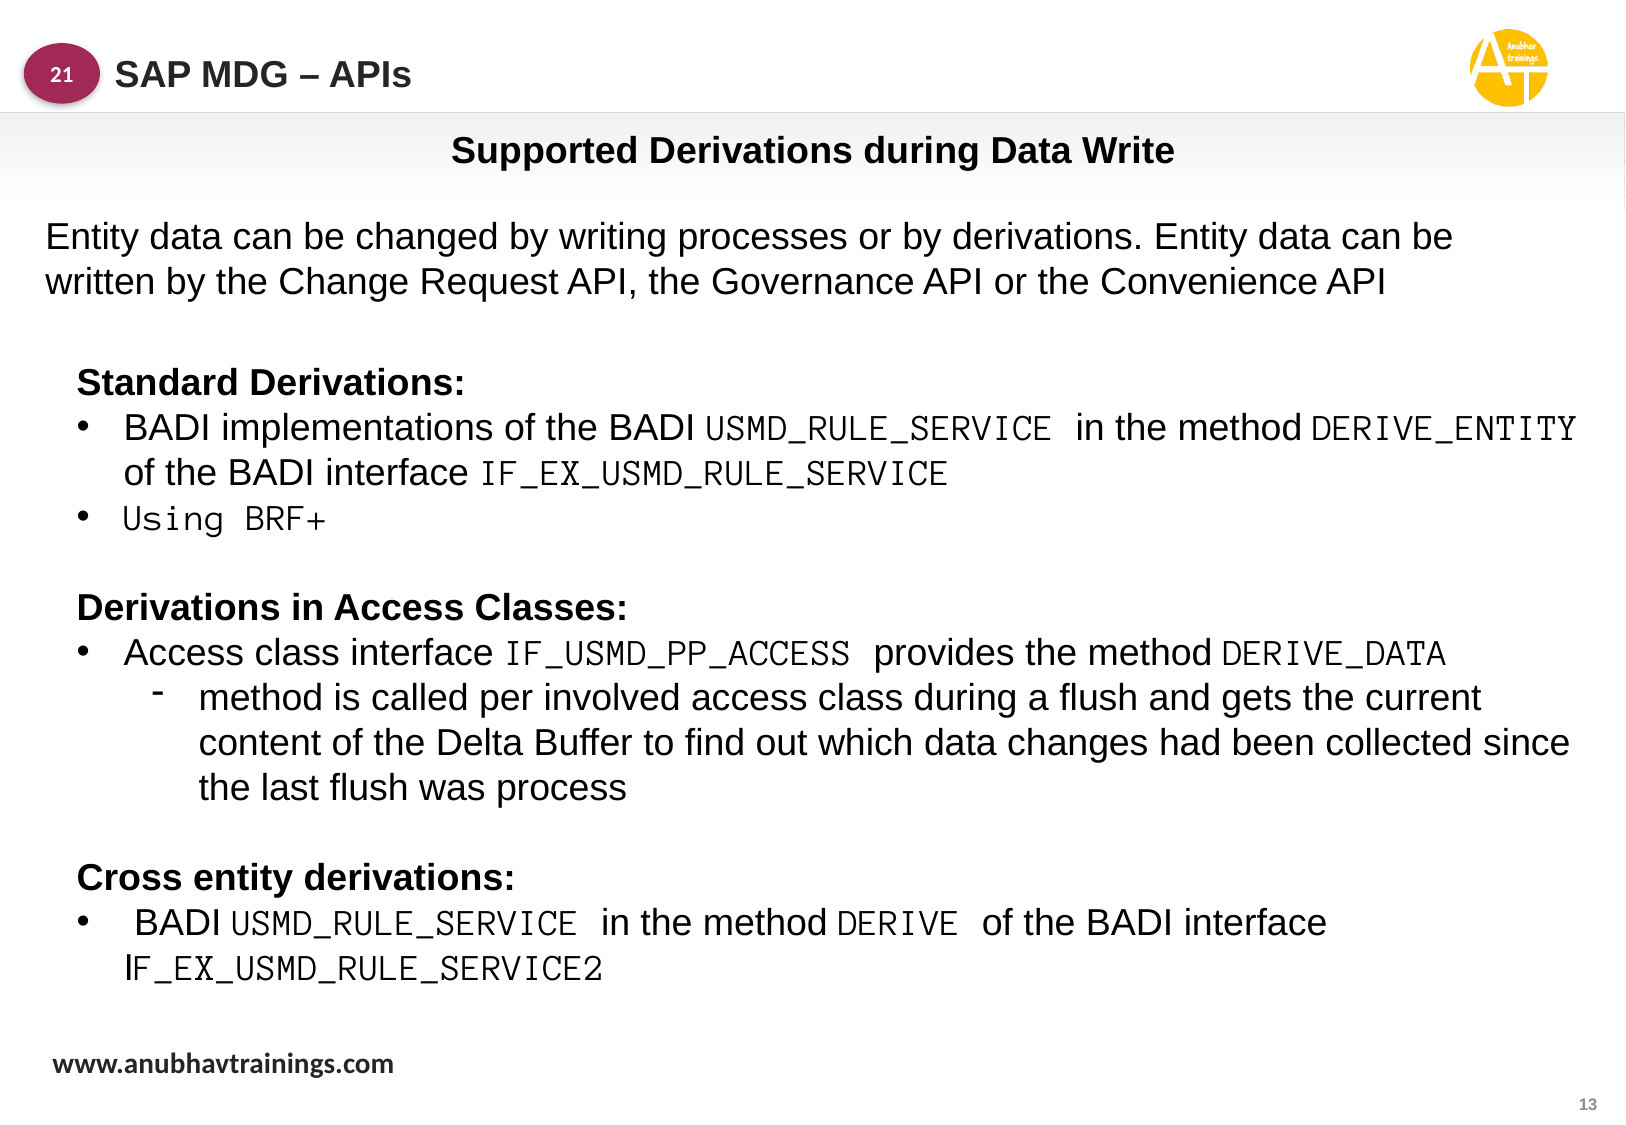

SAP MDG – APIs
21
Supported Derivations during Data Write
Entity data can be changed by writing processes or by derivations. Entity data can be written by the Change Request API, the Governance API or the Convenience API
Standard Derivations:
BADI implementations of the BADI USMD_RULE_SERVICE in the method DERIVE_ENTITY of the BADI interface IF_EX_USMD_RULE_SERVICE
Using BRF+

Derivations in Access Classes:
Access class interface IF_USMD_PP_ACCESS provides the method DERIVE_DATA
method is called per involved access class during a flush and gets the current content of the Delta Buffer to find out which data changes had been collected since the last flush was process

Cross entity derivations:
 BADI USMD_RULE_SERVICE in the method DERIVE of the BADI interface IF_EX_USMD_RULE_SERVICE2